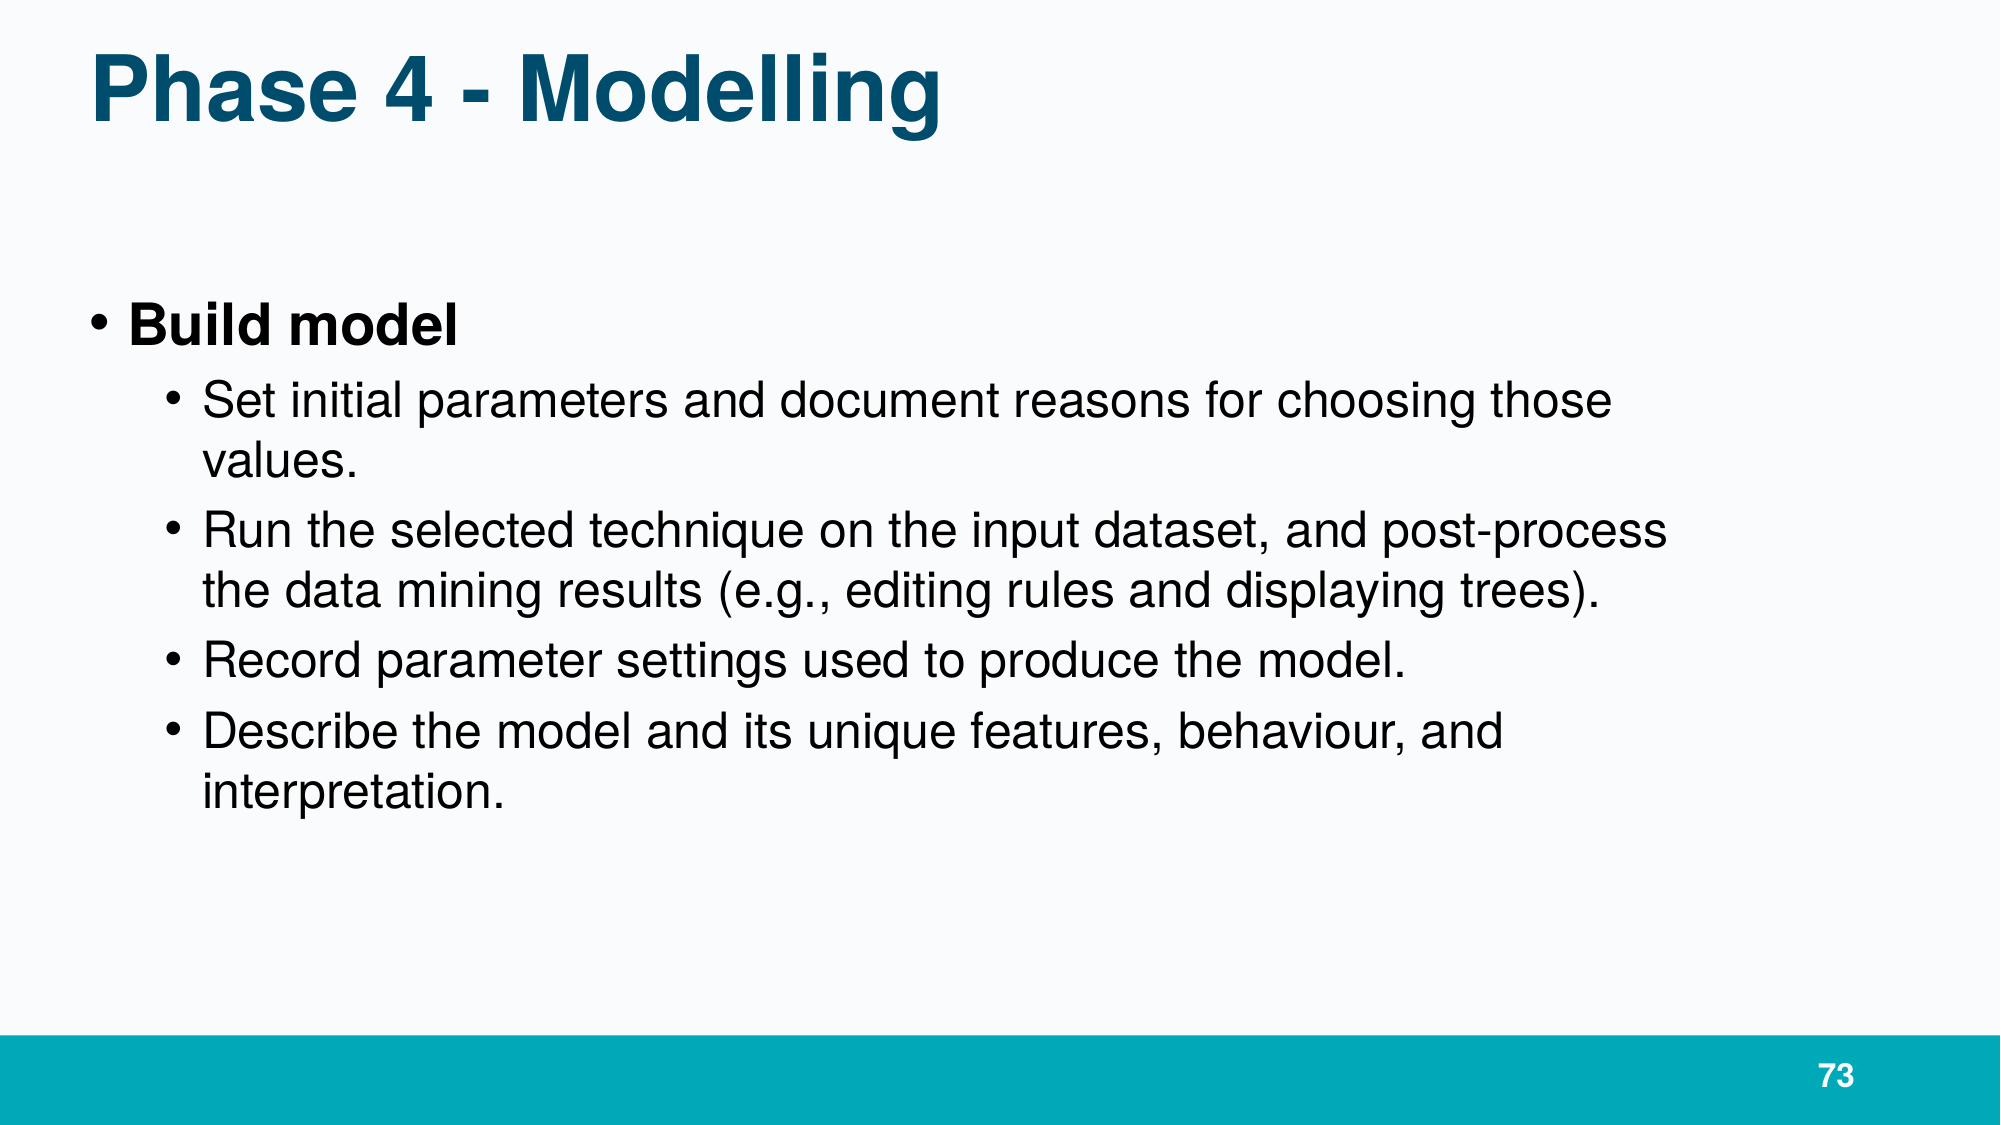

# Phase 4 - Modelling
Build model
Set initial parameters and document reasons for choosing those values.
Run the selected technique on the input dataset, and post-process the data mining results (e.g., editing rules and displaying trees).
Record parameter settings used to produce the model.
Describe the model and its unique features, behaviour, and interpretation.
73